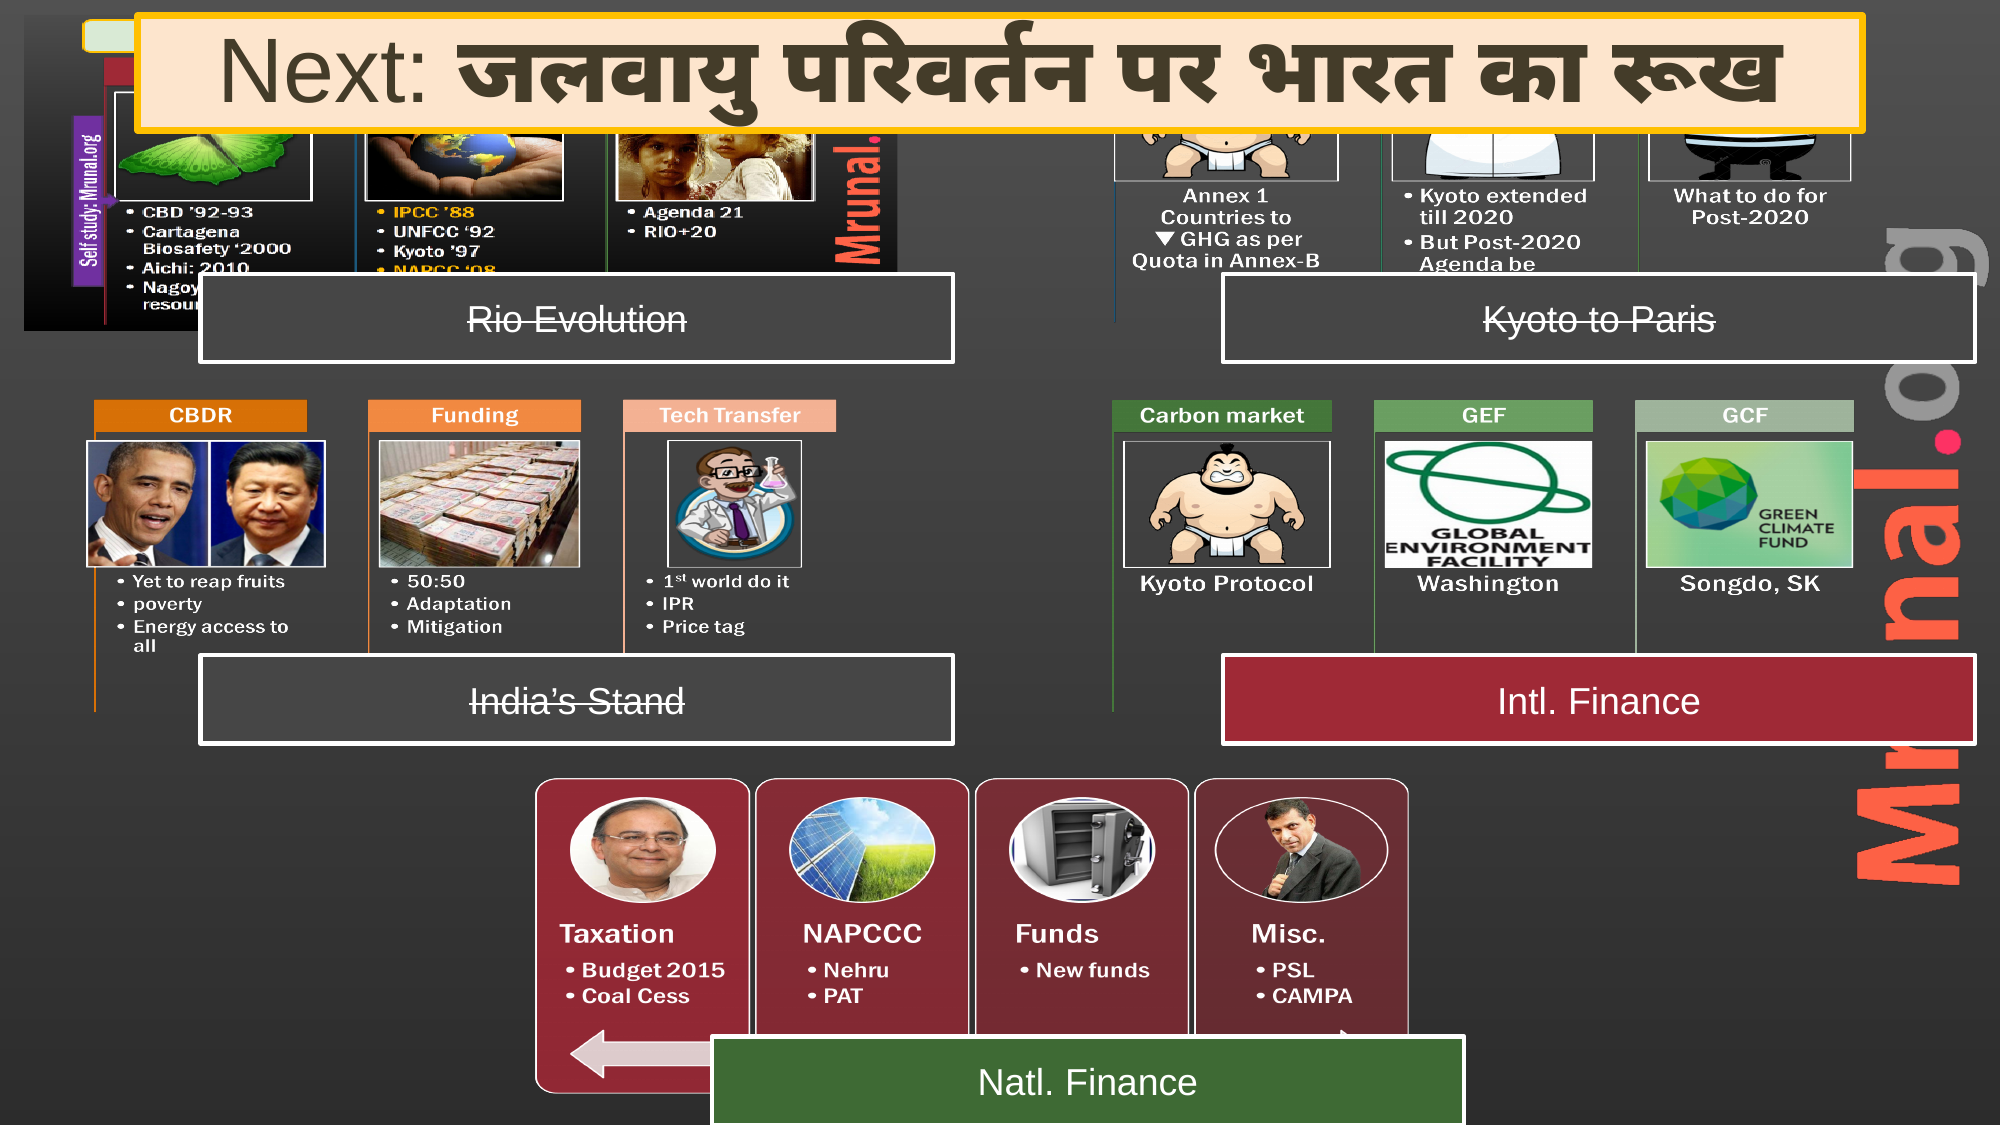

Rio Evolution
Intl. Finance
Natl. Finance
Kyoto to Paris
India’s Stand
# Next: जलवायु परिवर्तन पर भारत का रूख